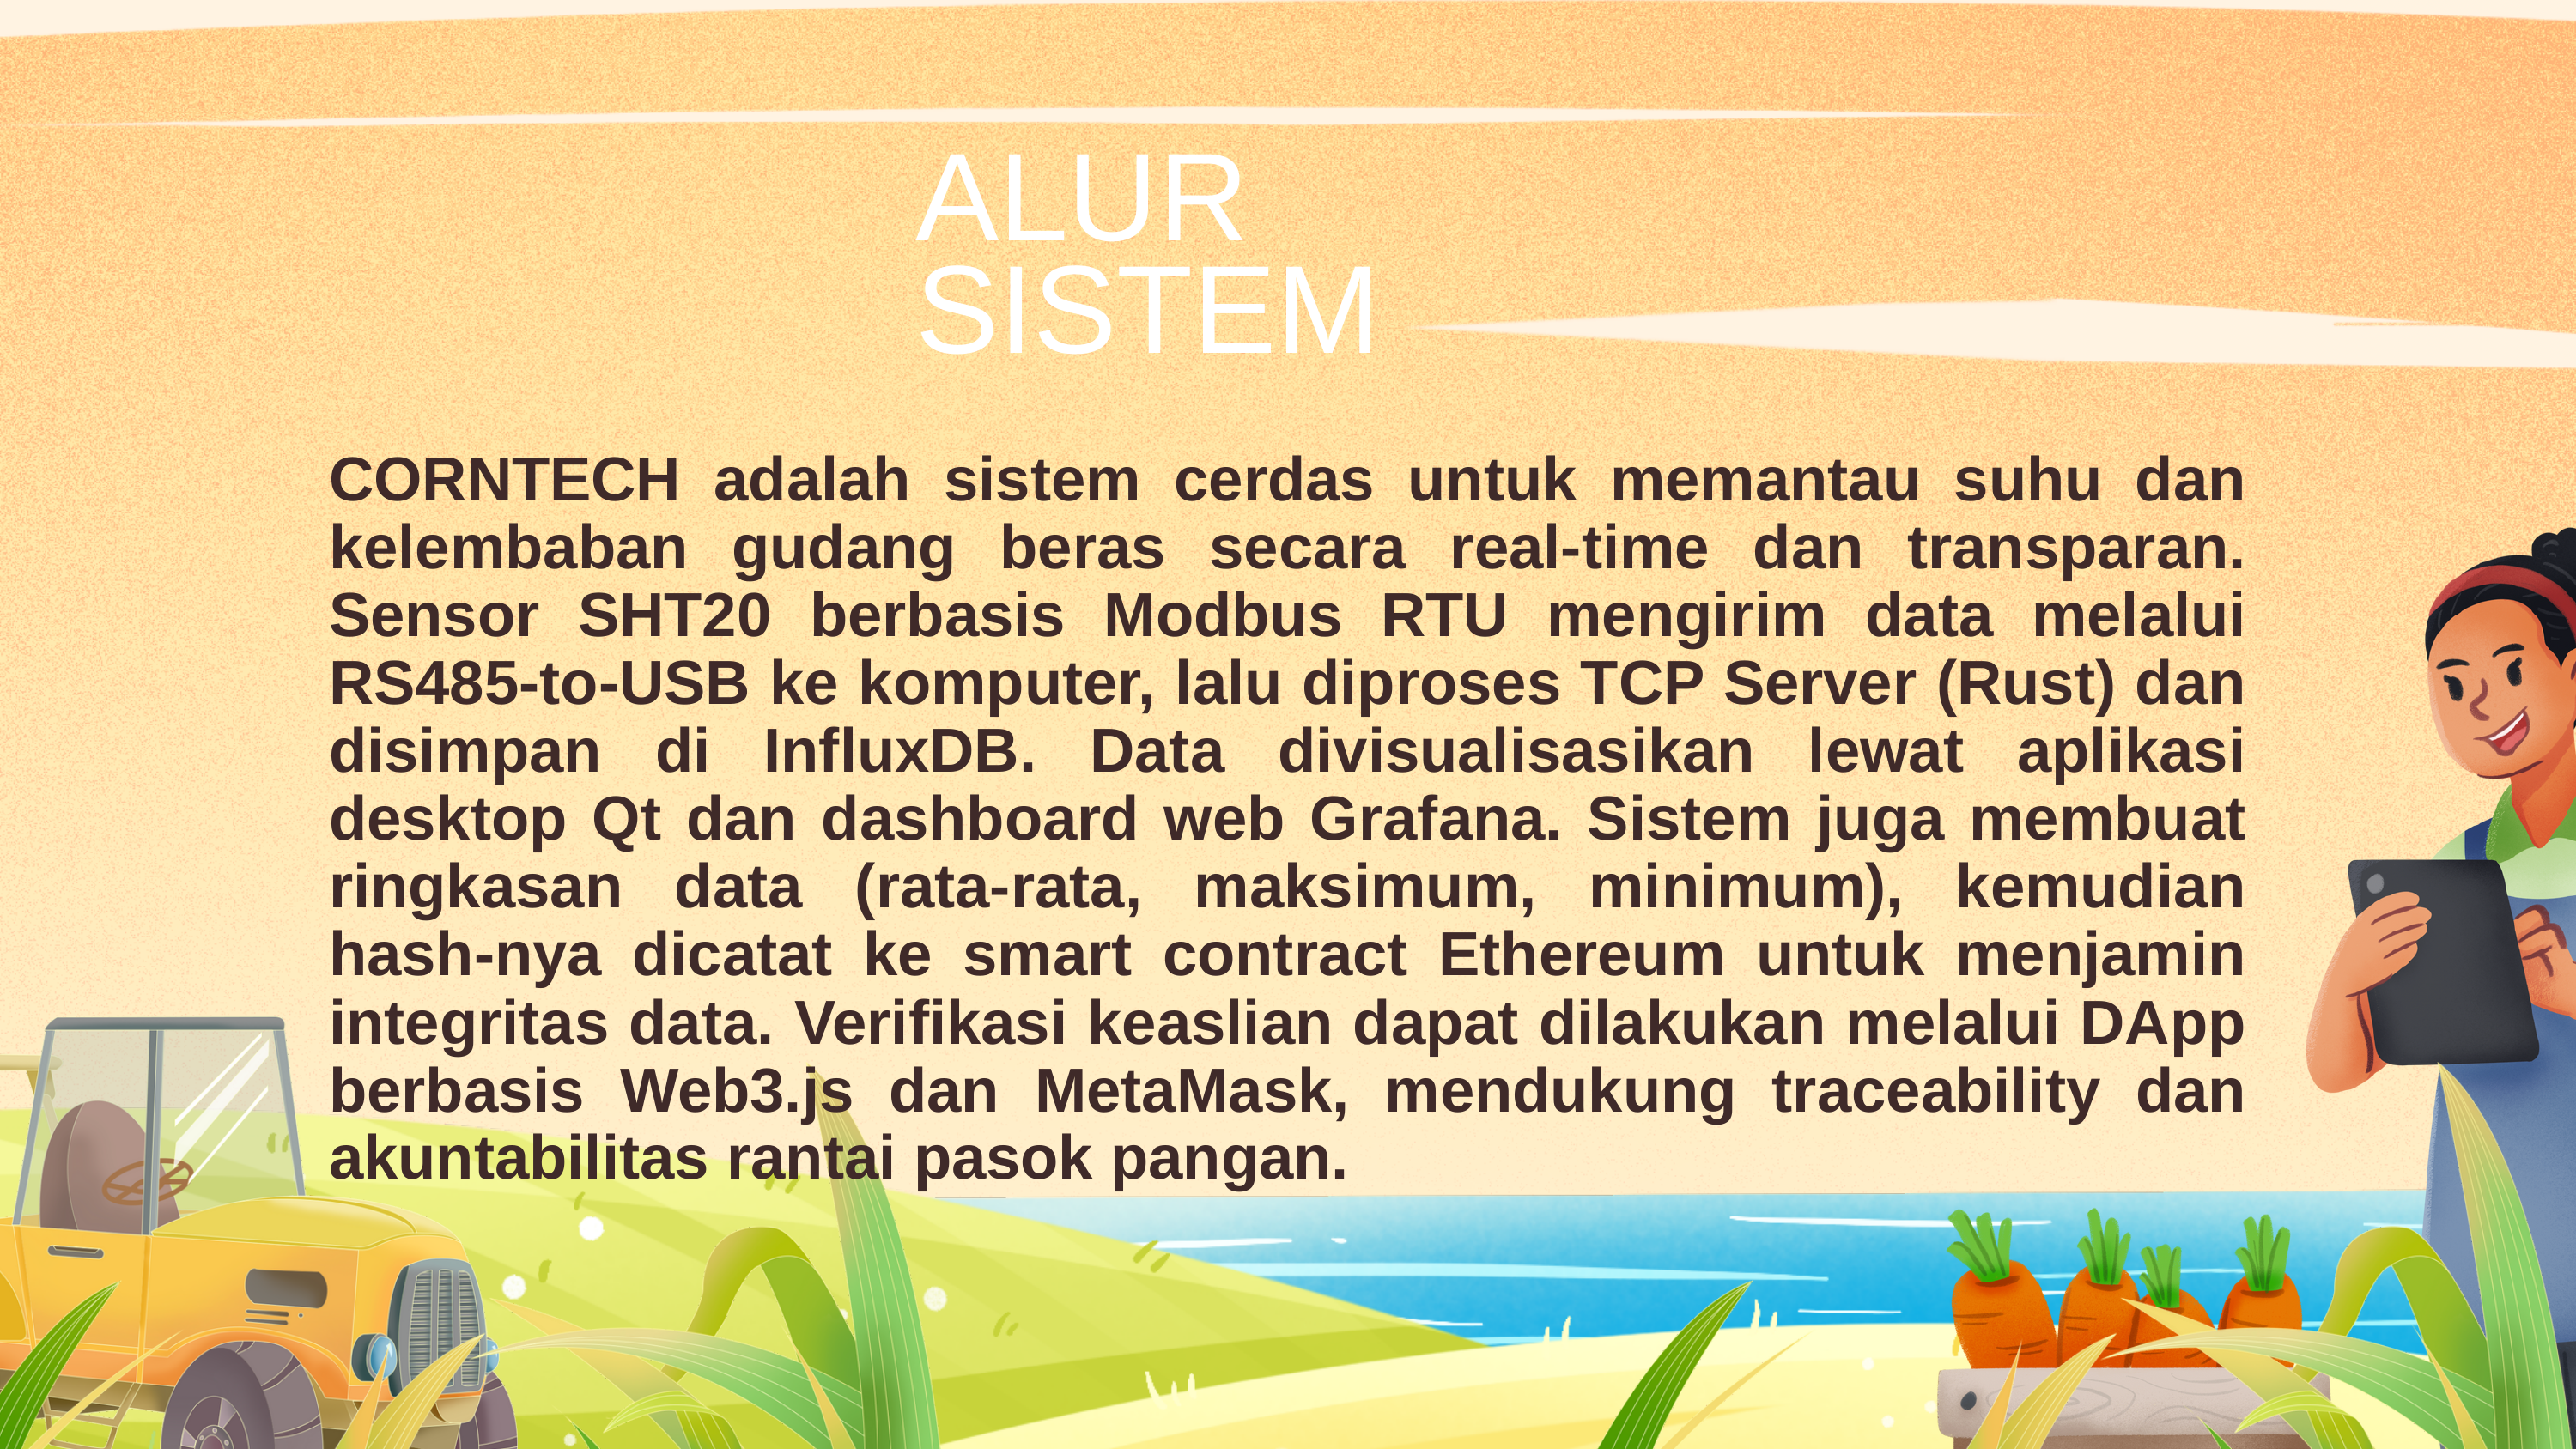

ALUR SISTEM
CORNTECH adalah sistem cerdas untuk memantau suhu dan kelembaban gudang beras secara real-time dan transparan. Sensor SHT20 berbasis Modbus RTU mengirim data melalui RS485-to-USB ke komputer, lalu diproses TCP Server (Rust) dan disimpan di InfluxDB. Data divisualisasikan lewat aplikasi desktop Qt dan dashboard web Grafana. Sistem juga membuat ringkasan data (rata-rata, maksimum, minimum), kemudian hash-nya dicatat ke smart contract Ethereum untuk menjamin integritas data. Verifikasi keaslian dapat dilakukan melalui DApp berbasis Web3.js dan MetaMask, mendukung traceability dan akuntabilitas rantai pasok pangan.